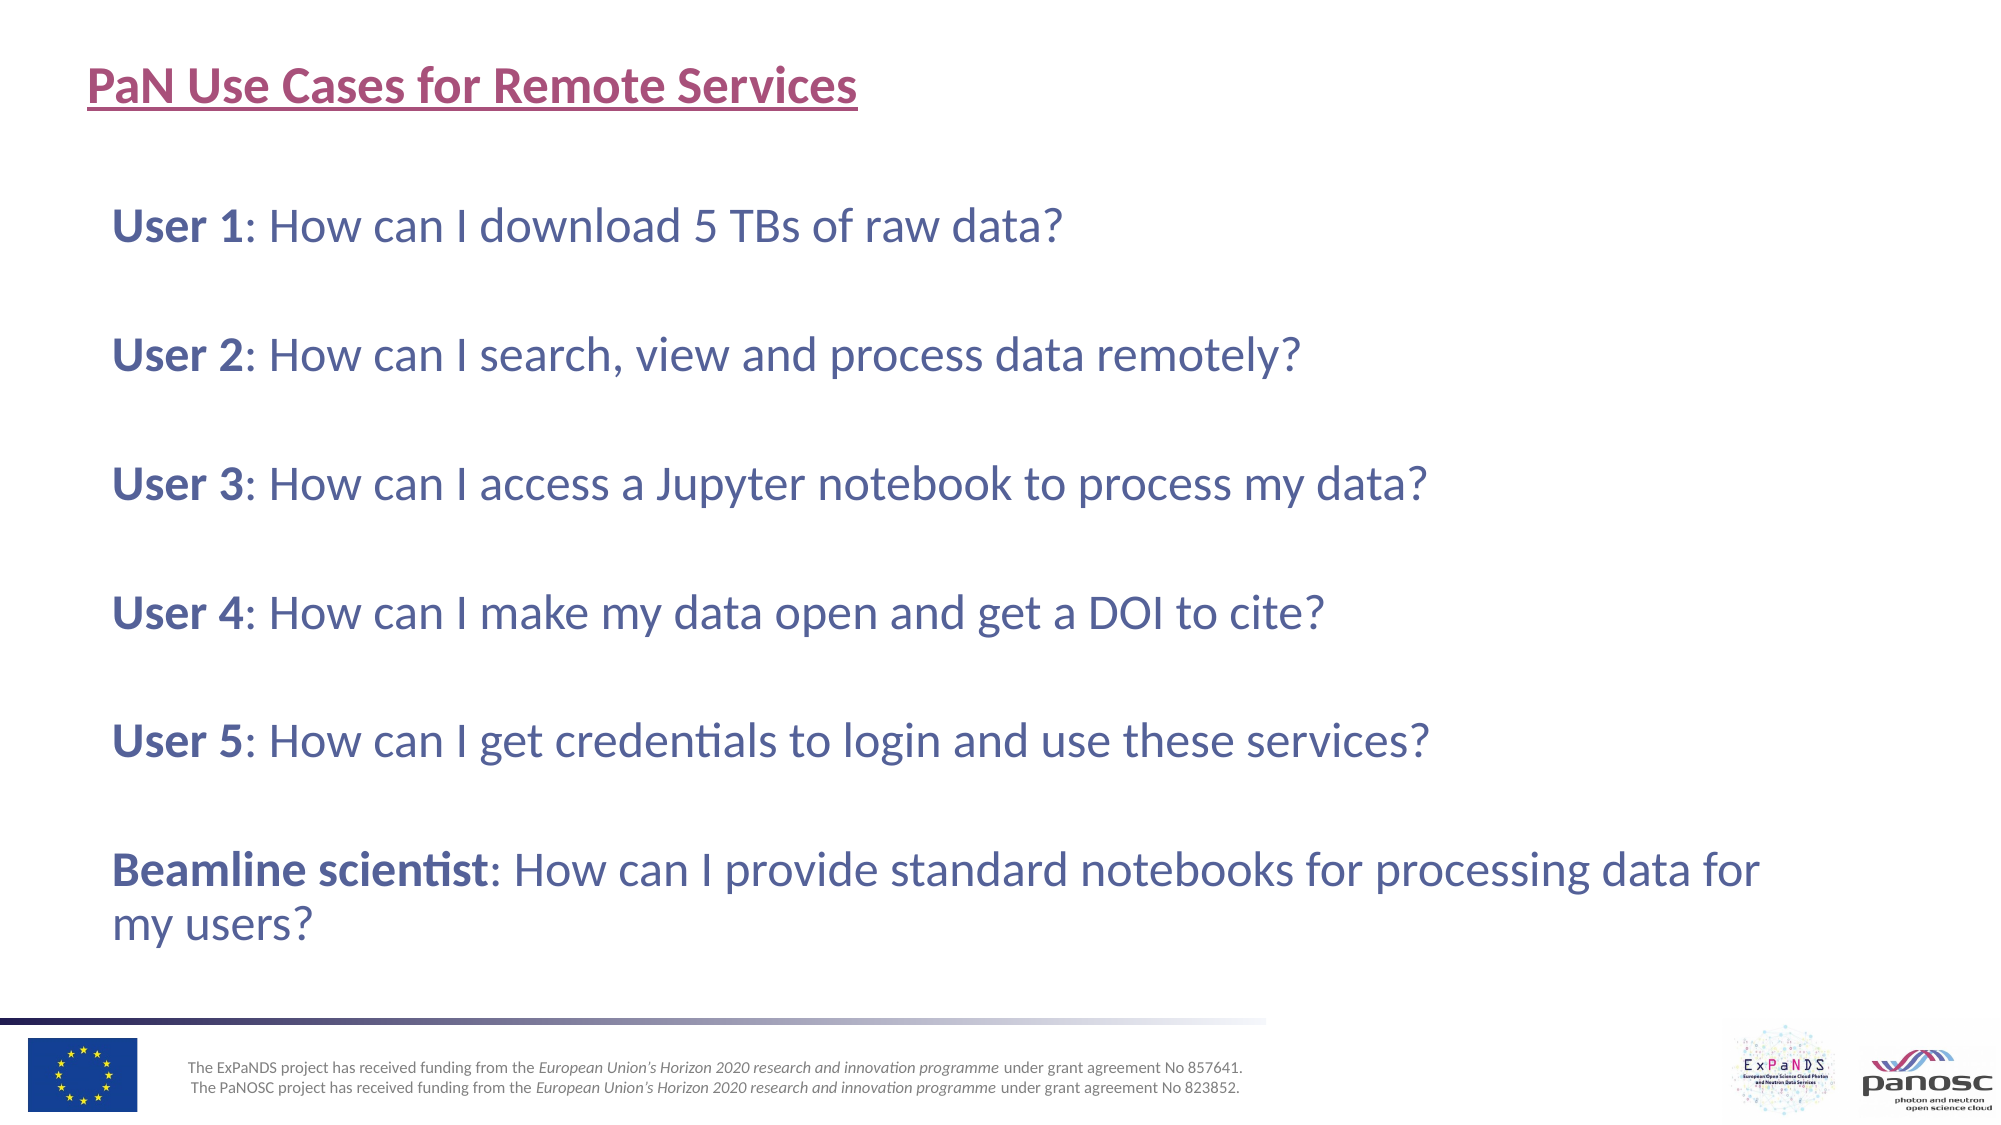

# PaN Use Cases for Remote Services
User 1: How can I download 5 TBs of raw data?

User 2: How can I search, view and process data remotely?

User 3: How can I access a Jupyter notebook to process my data?

User 4: How can I make my data open and get a DOI to cite?

User 5: How can I get credentials to login and use these services?

Beamline scientist: How can I provide standard notebooks for processing data for my users?